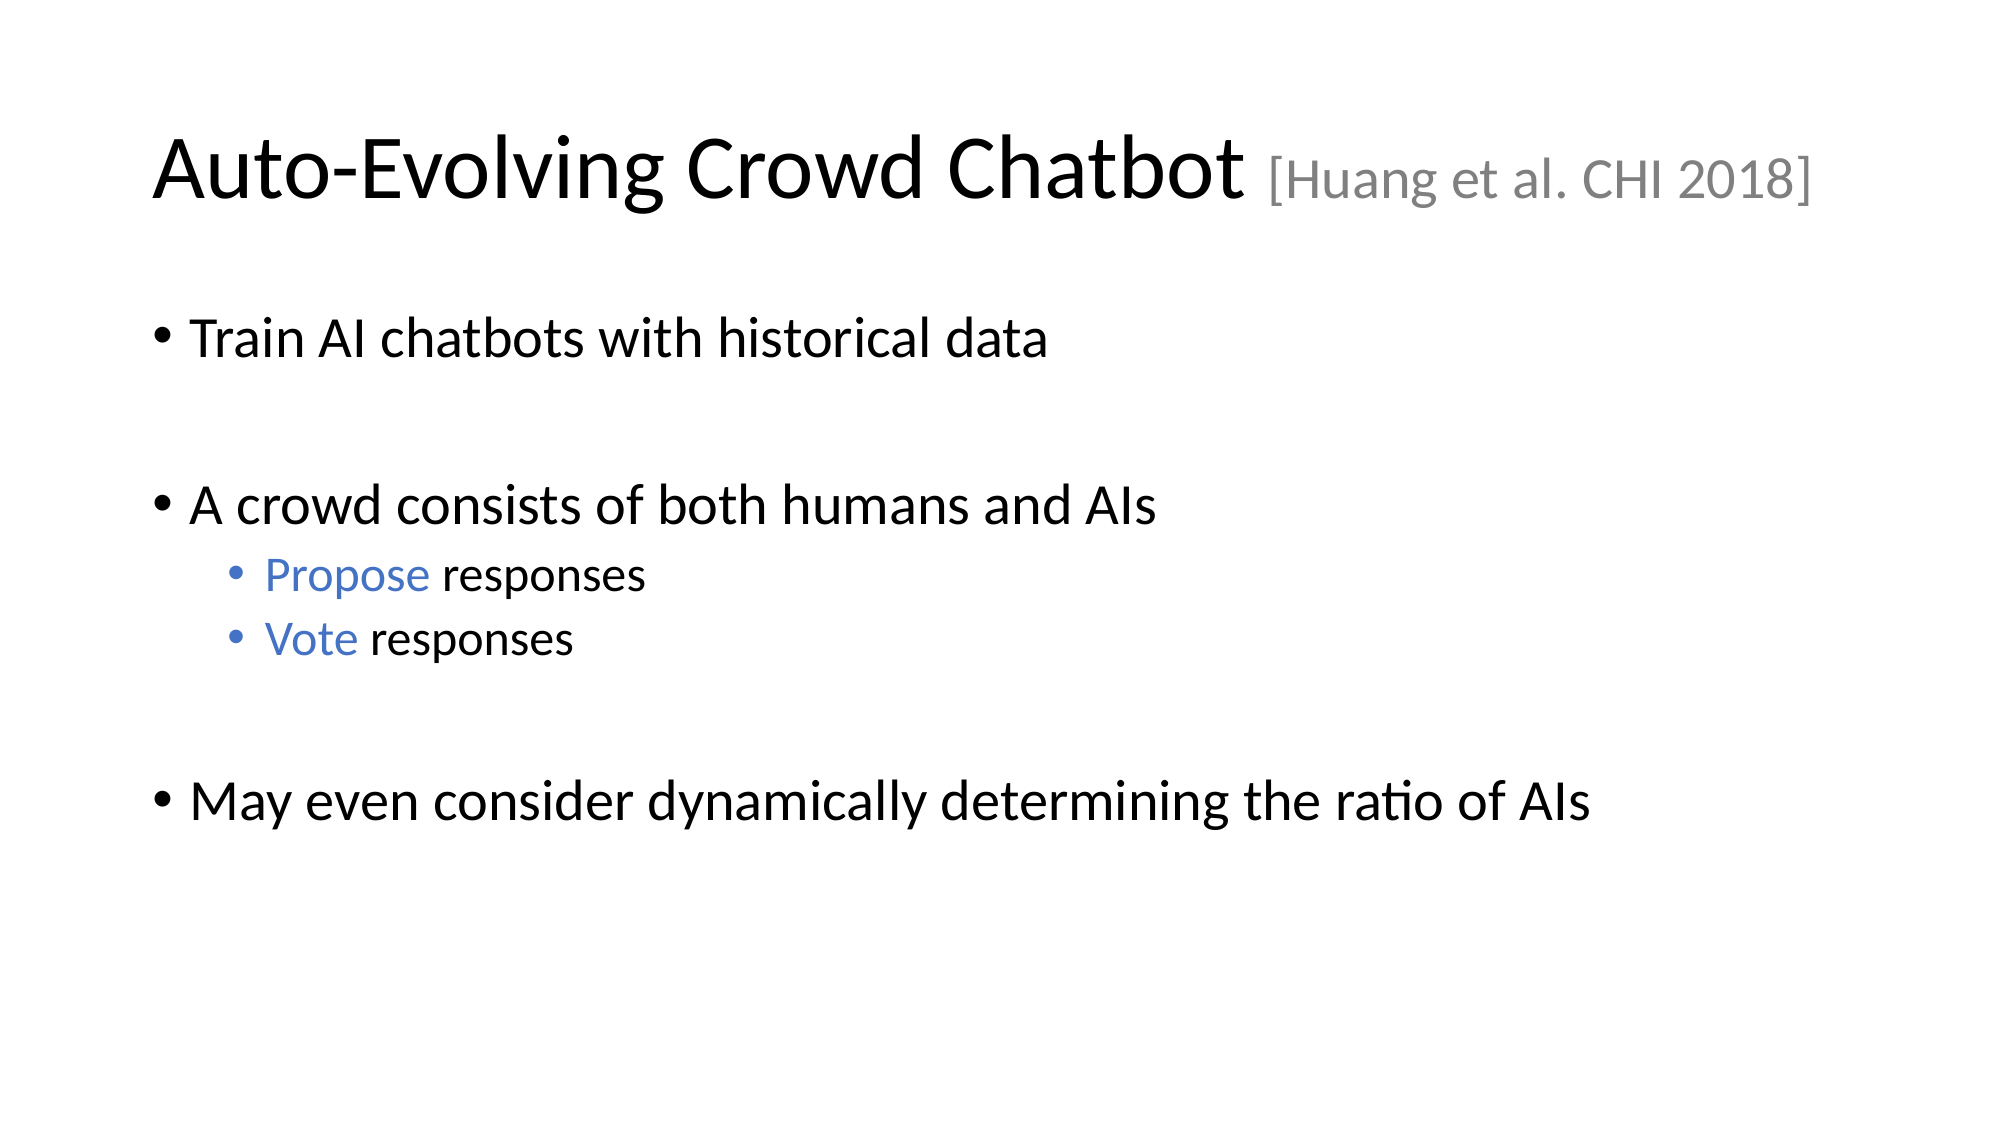

# Auto-Evolving Crowd Chatbot [Huang et al. CHI 2018]
Train AI chatbots with historical data

A crowd consists of both humans and AIs
Propose responses
Vote responses

May even consider dynamically determining the ratio of AIs